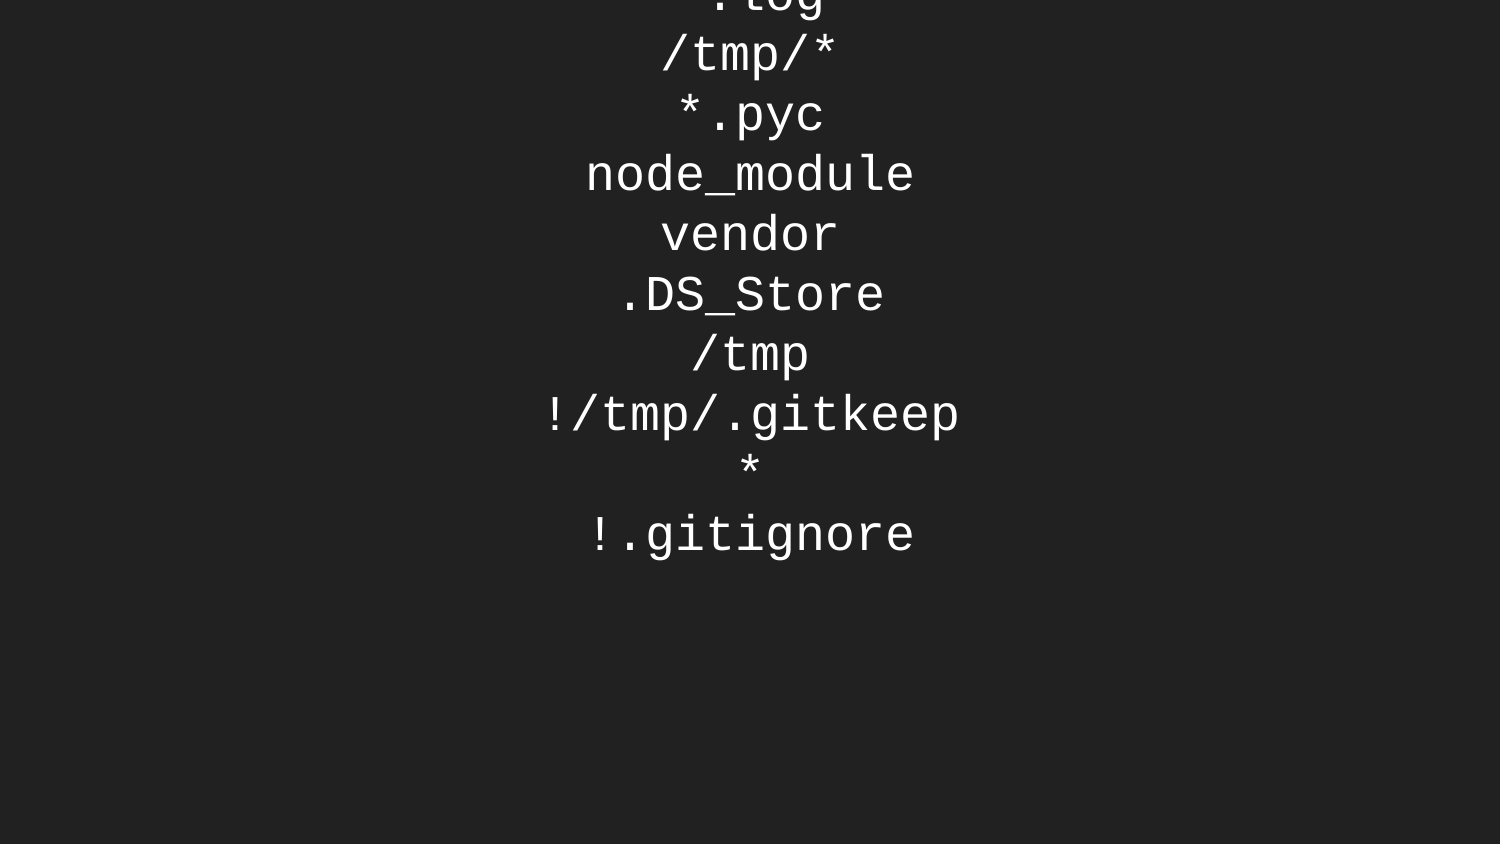

*.log
/tmp/*
*.pyc
node_module
vendor
.DS_Store
/tmp
!/tmp/.gitkeep
*
!.gitignore